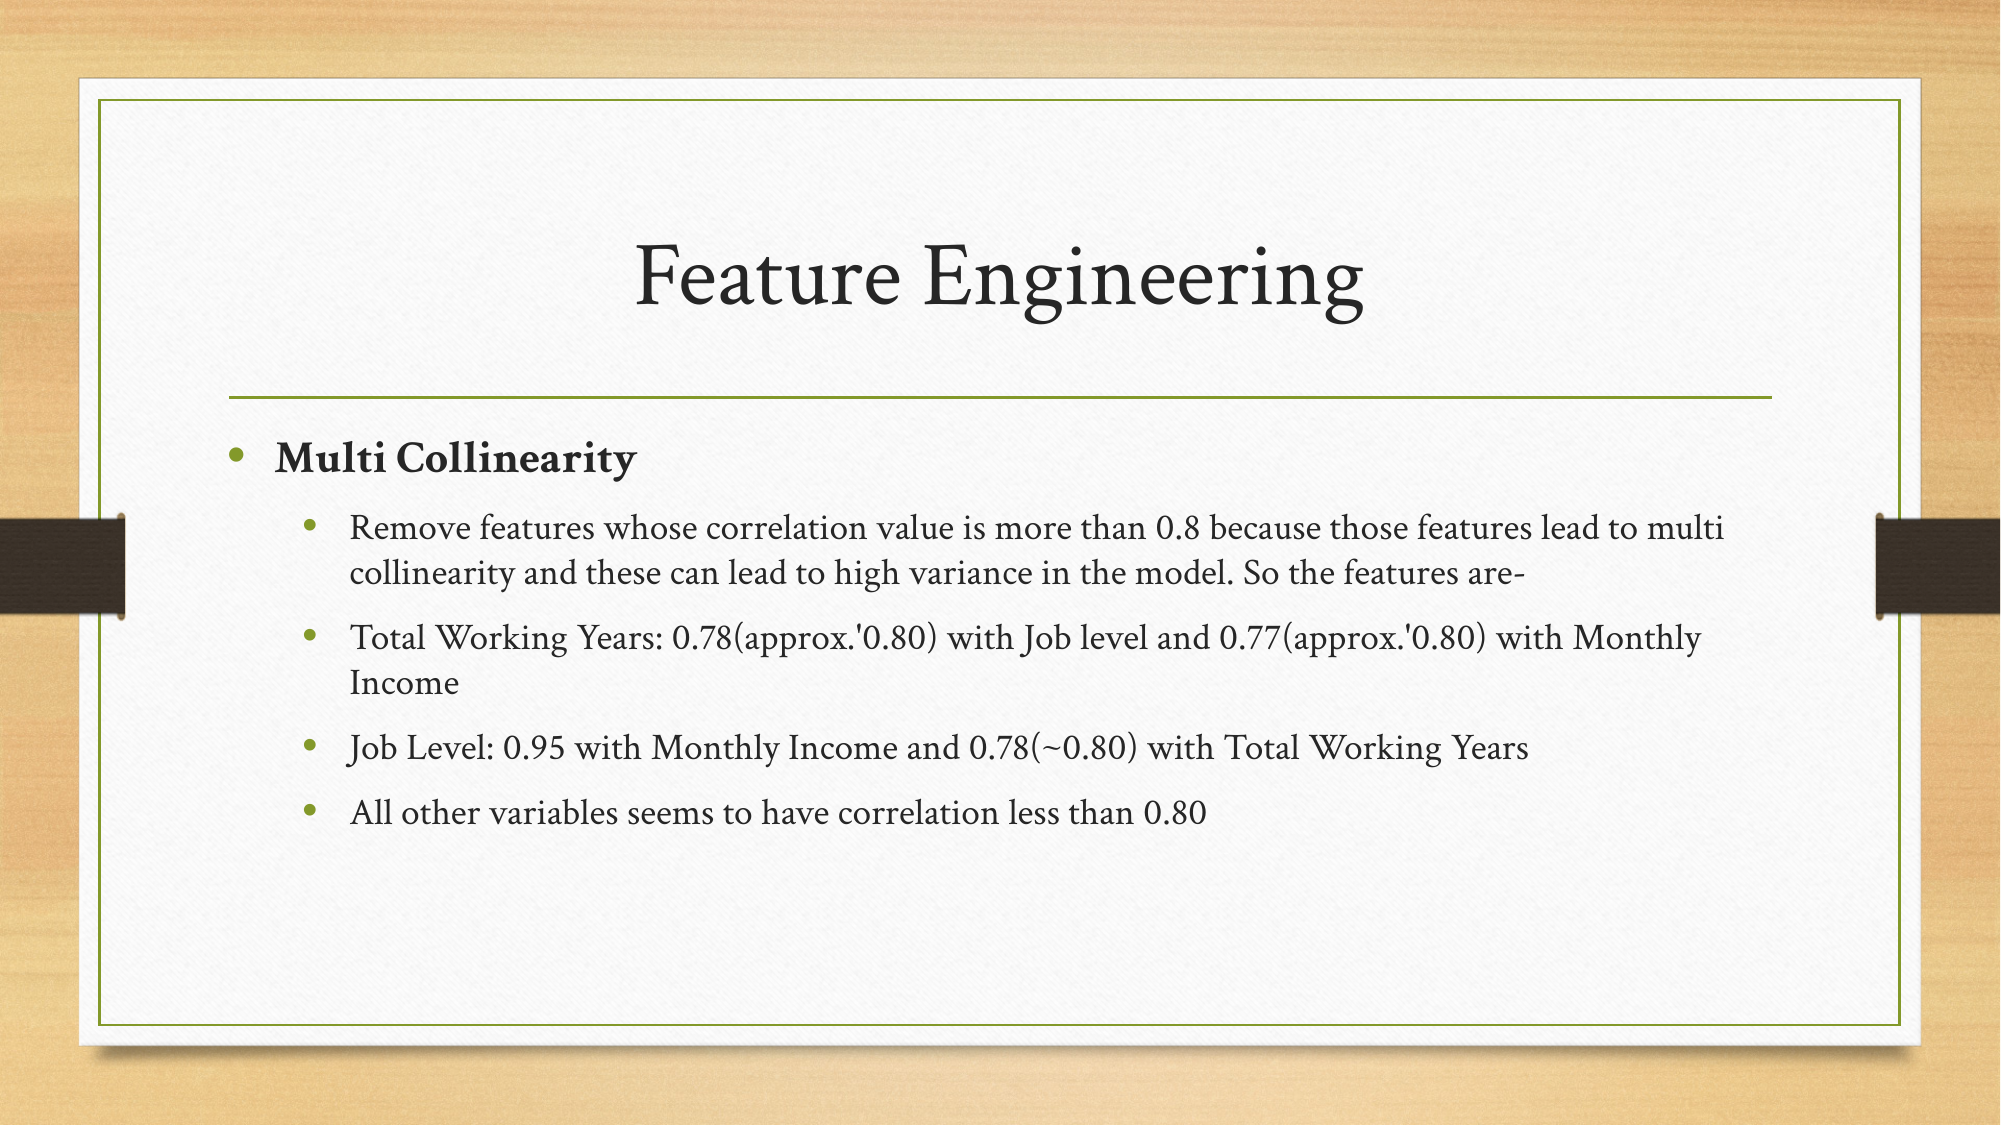

# Feature Engineering
Multi Collinearity
Remove features whose correlation value is more than 0.8 because those features lead to multi collinearity and these can lead to high variance in the model. So the features are-
Total Working Years: 0.78(approx.'0.80) with Job level and 0.77(approx.'0.80) with Monthly Income
Job Level: 0.95 with Monthly Income and 0.78(~0.80) with Total Working Years
All other variables seems to have correlation less than 0.80